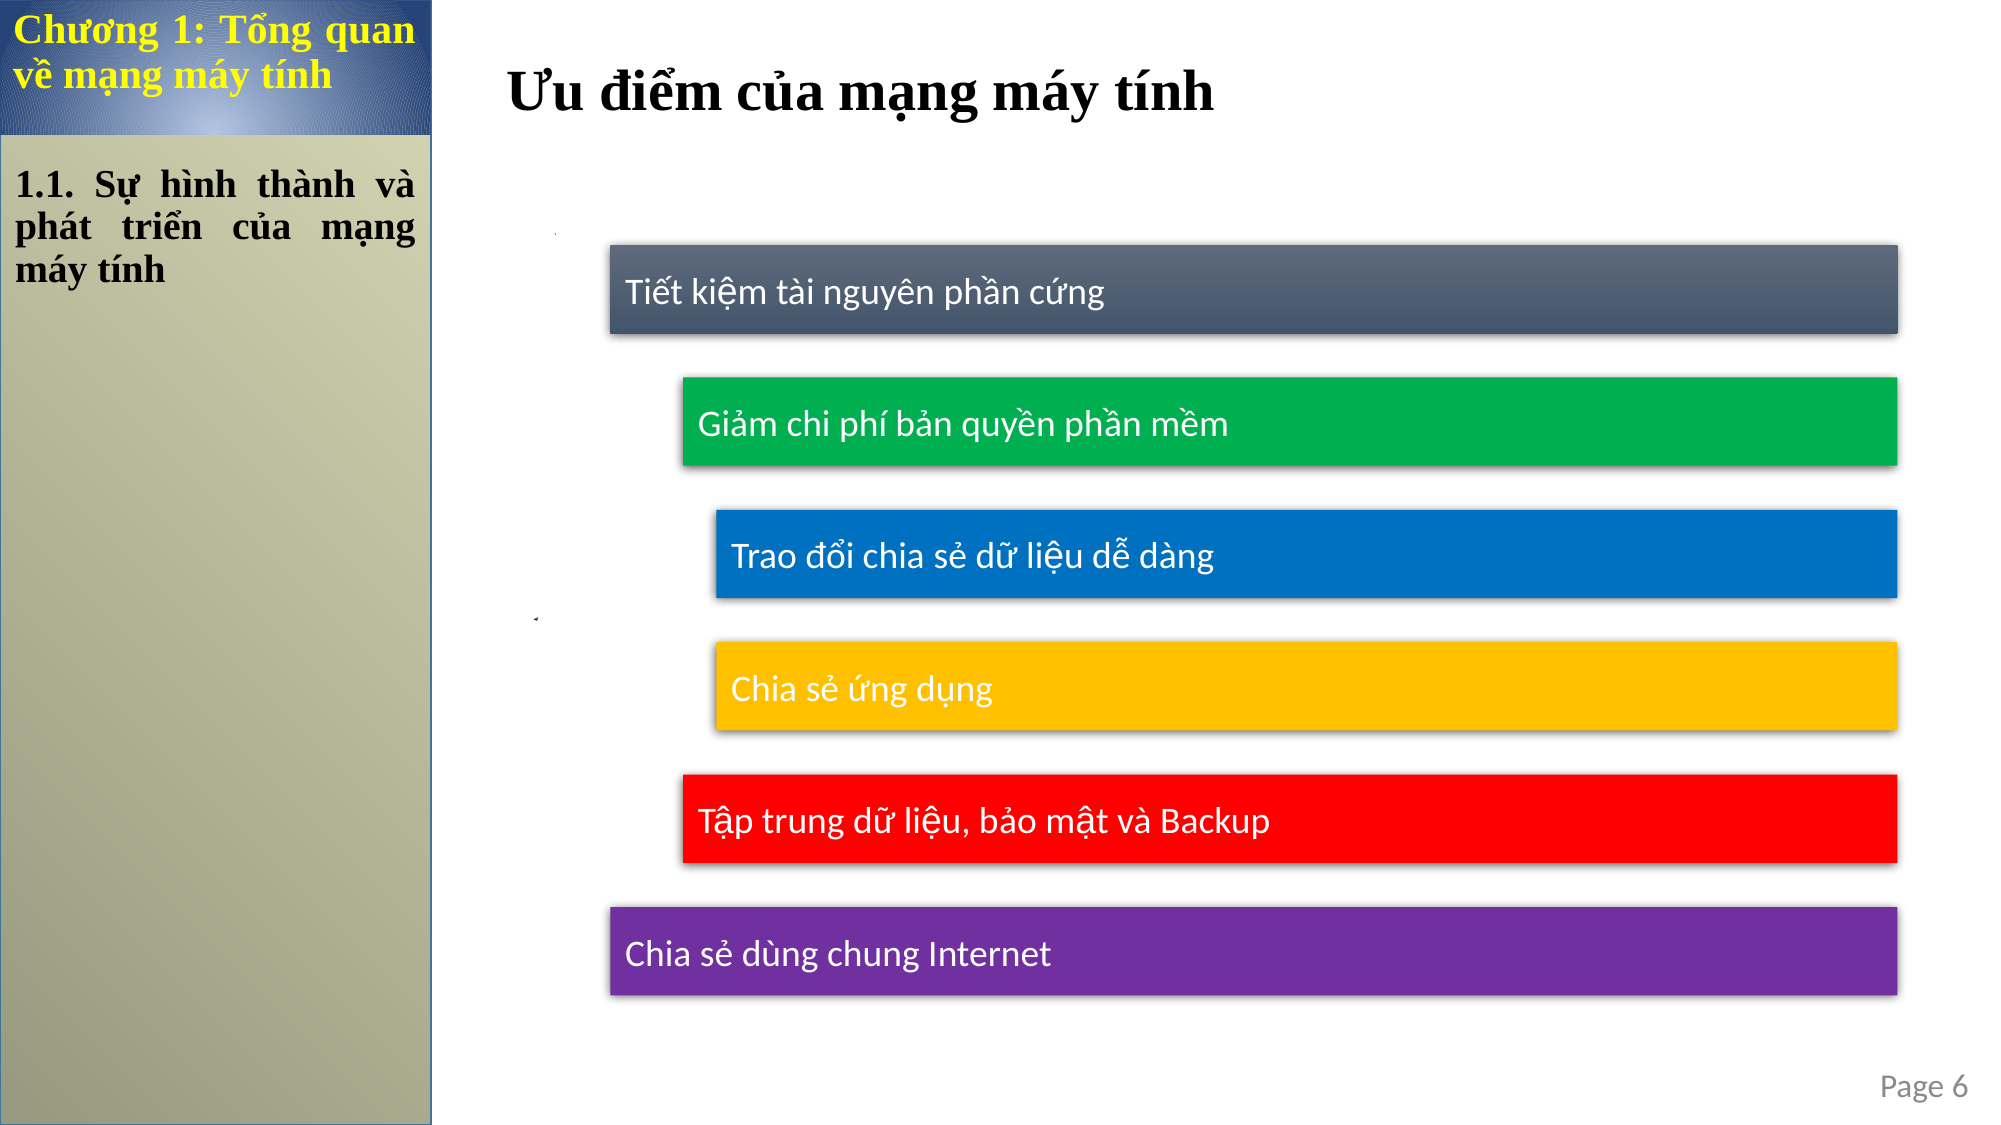

Chương 1: Tổng quan về mạng máy tính
Ưu điểm của mạng máy tính
1.1. Sự hình thành và phát triển của mạng máy tính
Tiết kiệm tài nguyên phần cứng
Trao đổi chia sẻ dữ liệu dễ dàng
Chia sẻ ứng dụng
Tập trung dữ liệu, bảo mật và Backup
Chia sẻ dùng chung Internet
Giảm chi phí bản quyền phần mềm
Page 6